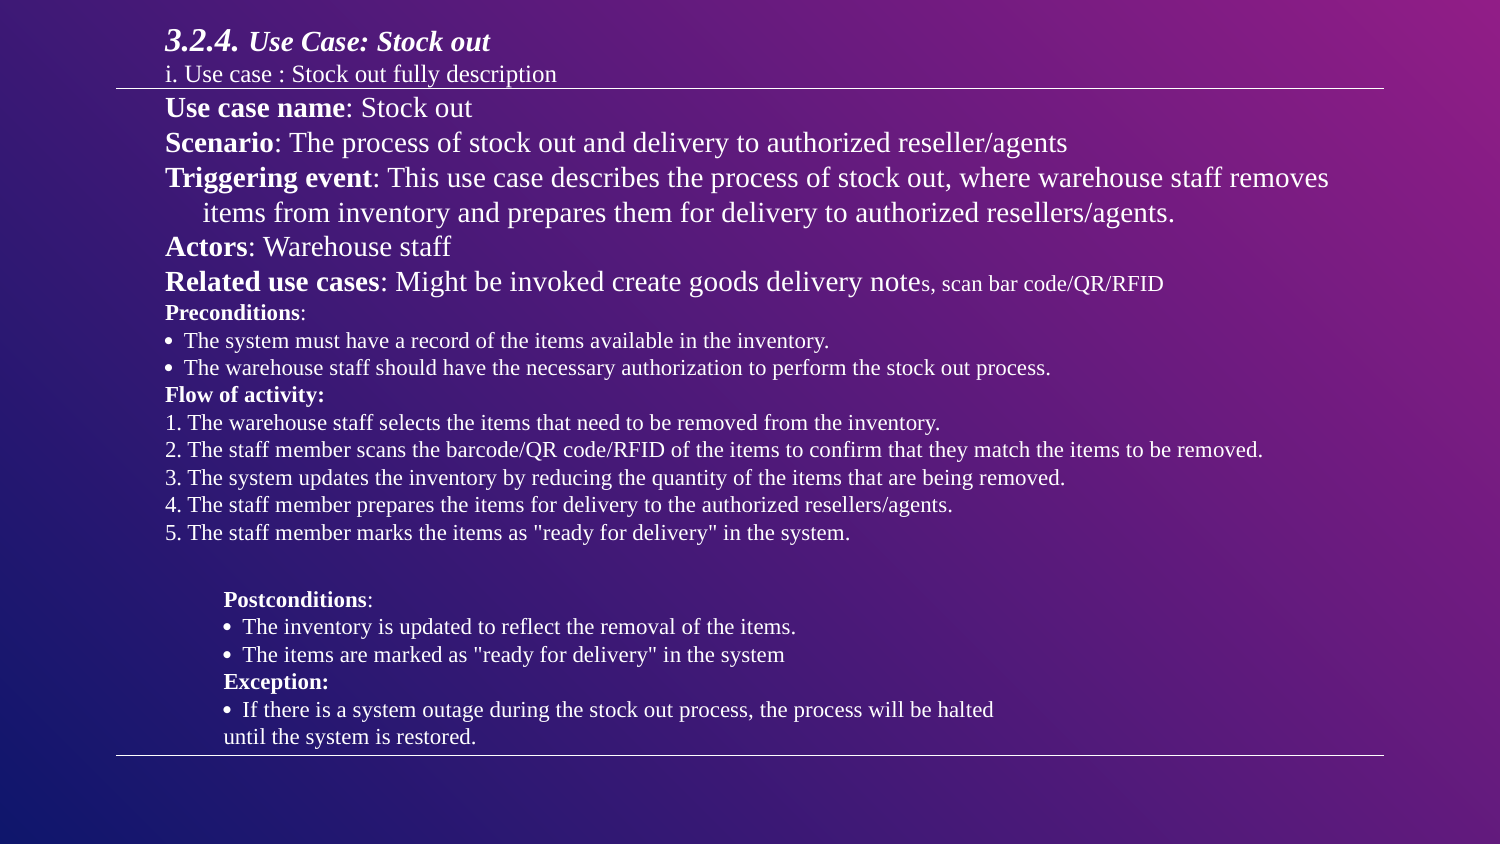

3.2.4. Use Case: Stock out
i. Use case : Stock out fully description
Use case name: Stock out
Scenario: The process of stock out and delivery to authorized reseller/agents
Triggering event: This use case describes the process of stock out, where warehouse staff removes items from inventory and prepares them for delivery to authorized resellers/agents.
Actors: Warehouse staff
Related use cases: Might be invoked create goods delivery notes, scan bar code/QR/RFID
Preconditions:
• The system must have a record of the items available in the inventory.
• The warehouse staff should have the necessary authorization to perform the stock out process.
Flow of activity:
1. The warehouse staff selects the items that need to be removed from the inventory.
2. The staff member scans the barcode/QR code/RFID of the items to confirm that they match the items to be removed.
3. The system updates the inventory by reducing the quantity of the items that are being removed.
4. The staff member prepares the items for delivery to the authorized resellers/agents.
5. The staff member marks the items as "ready for delivery" in the system.
Postconditions:
• The inventory is updated to reflect the removal of the items.
• The items are marked as "ready for delivery" in the system
Exception:
• If there is a system outage during the stock out process, the process will be halted until the system is restored.